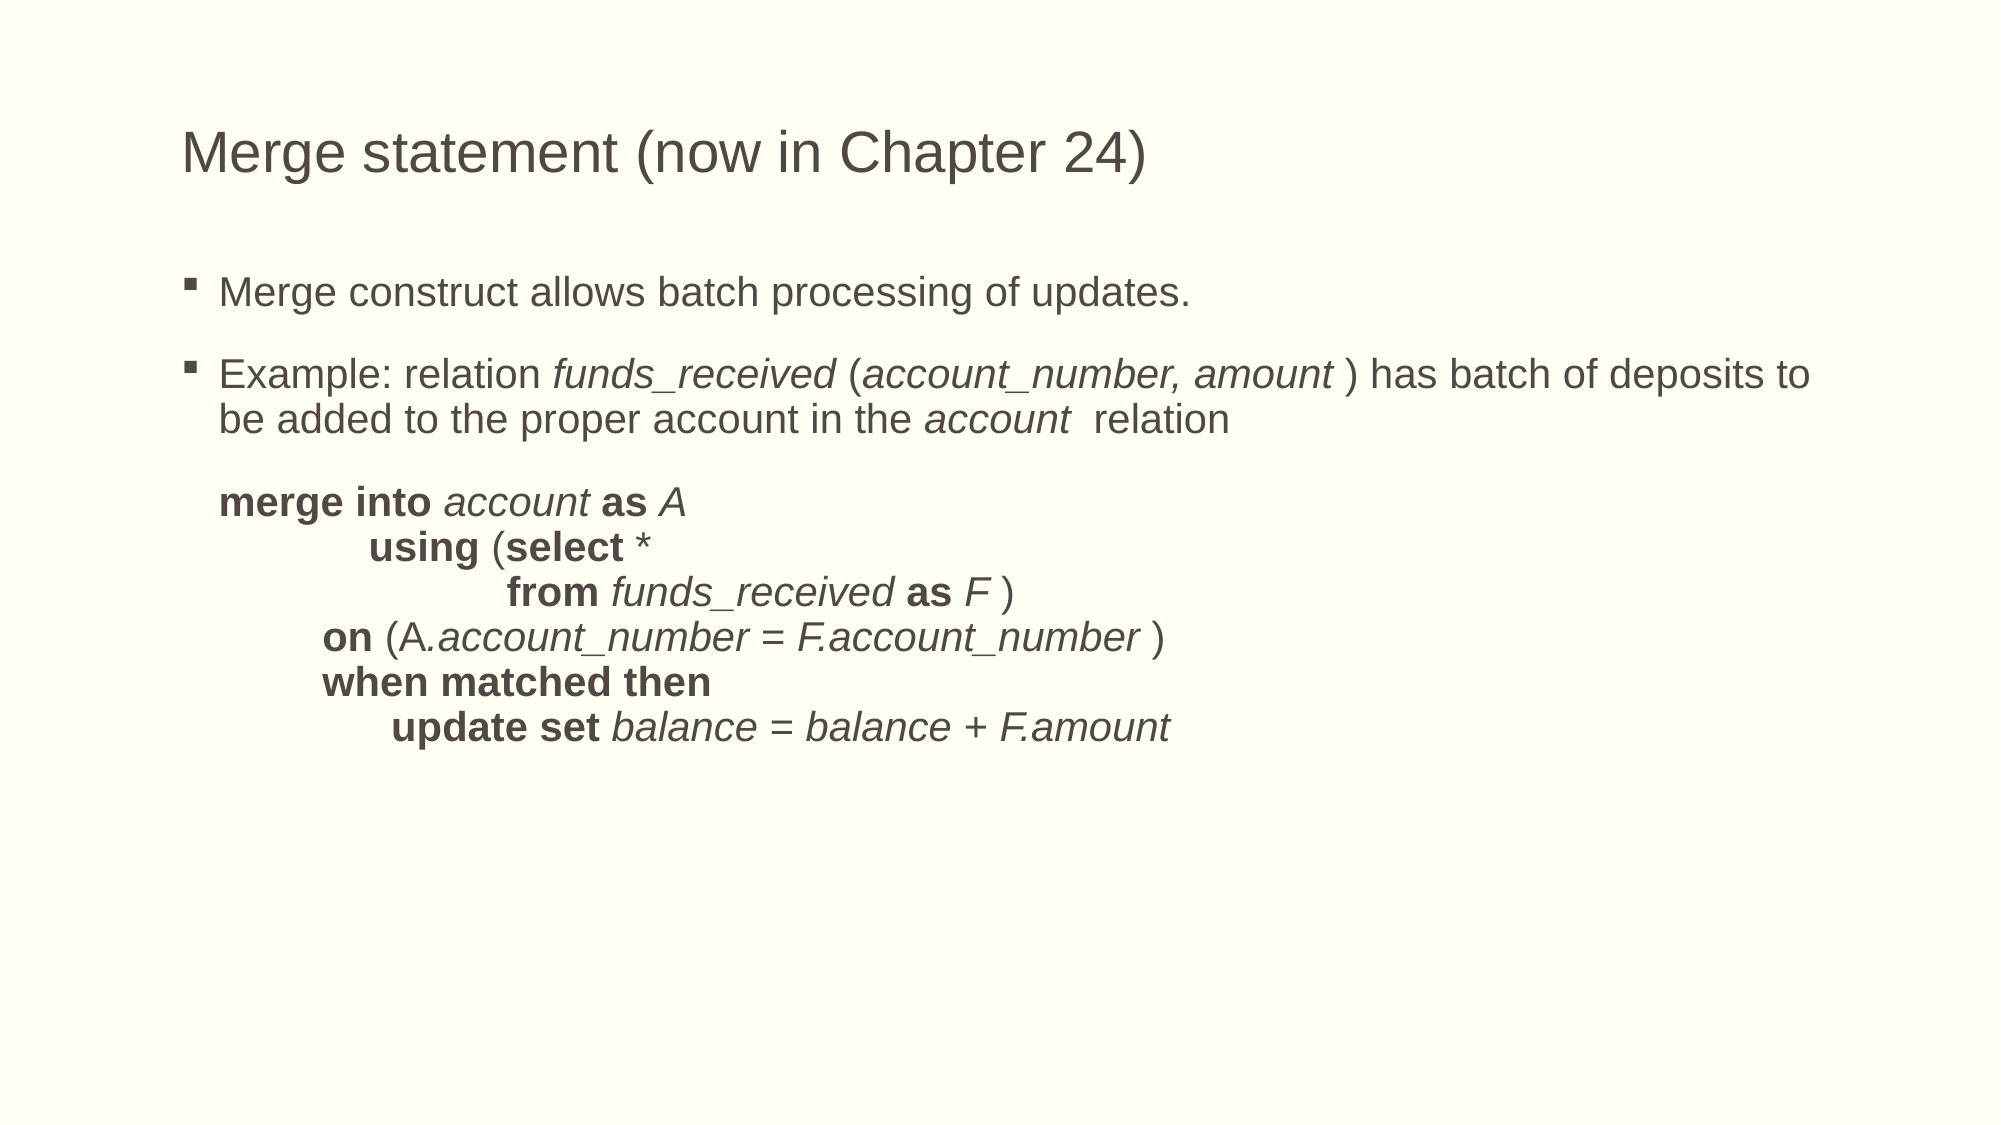

Merge statement (now in Chapter 24)
Merge construct allows batch processing of updates.
Example: relation funds_received (account_number, amount ) has batch of deposits to be added to the proper account in the account  relation
	merge into account as A
	using (select *
    	            from funds_received as F )
         on (A.account_number = F.account_number )
         when matched then
               update set balance = balance + F.amount